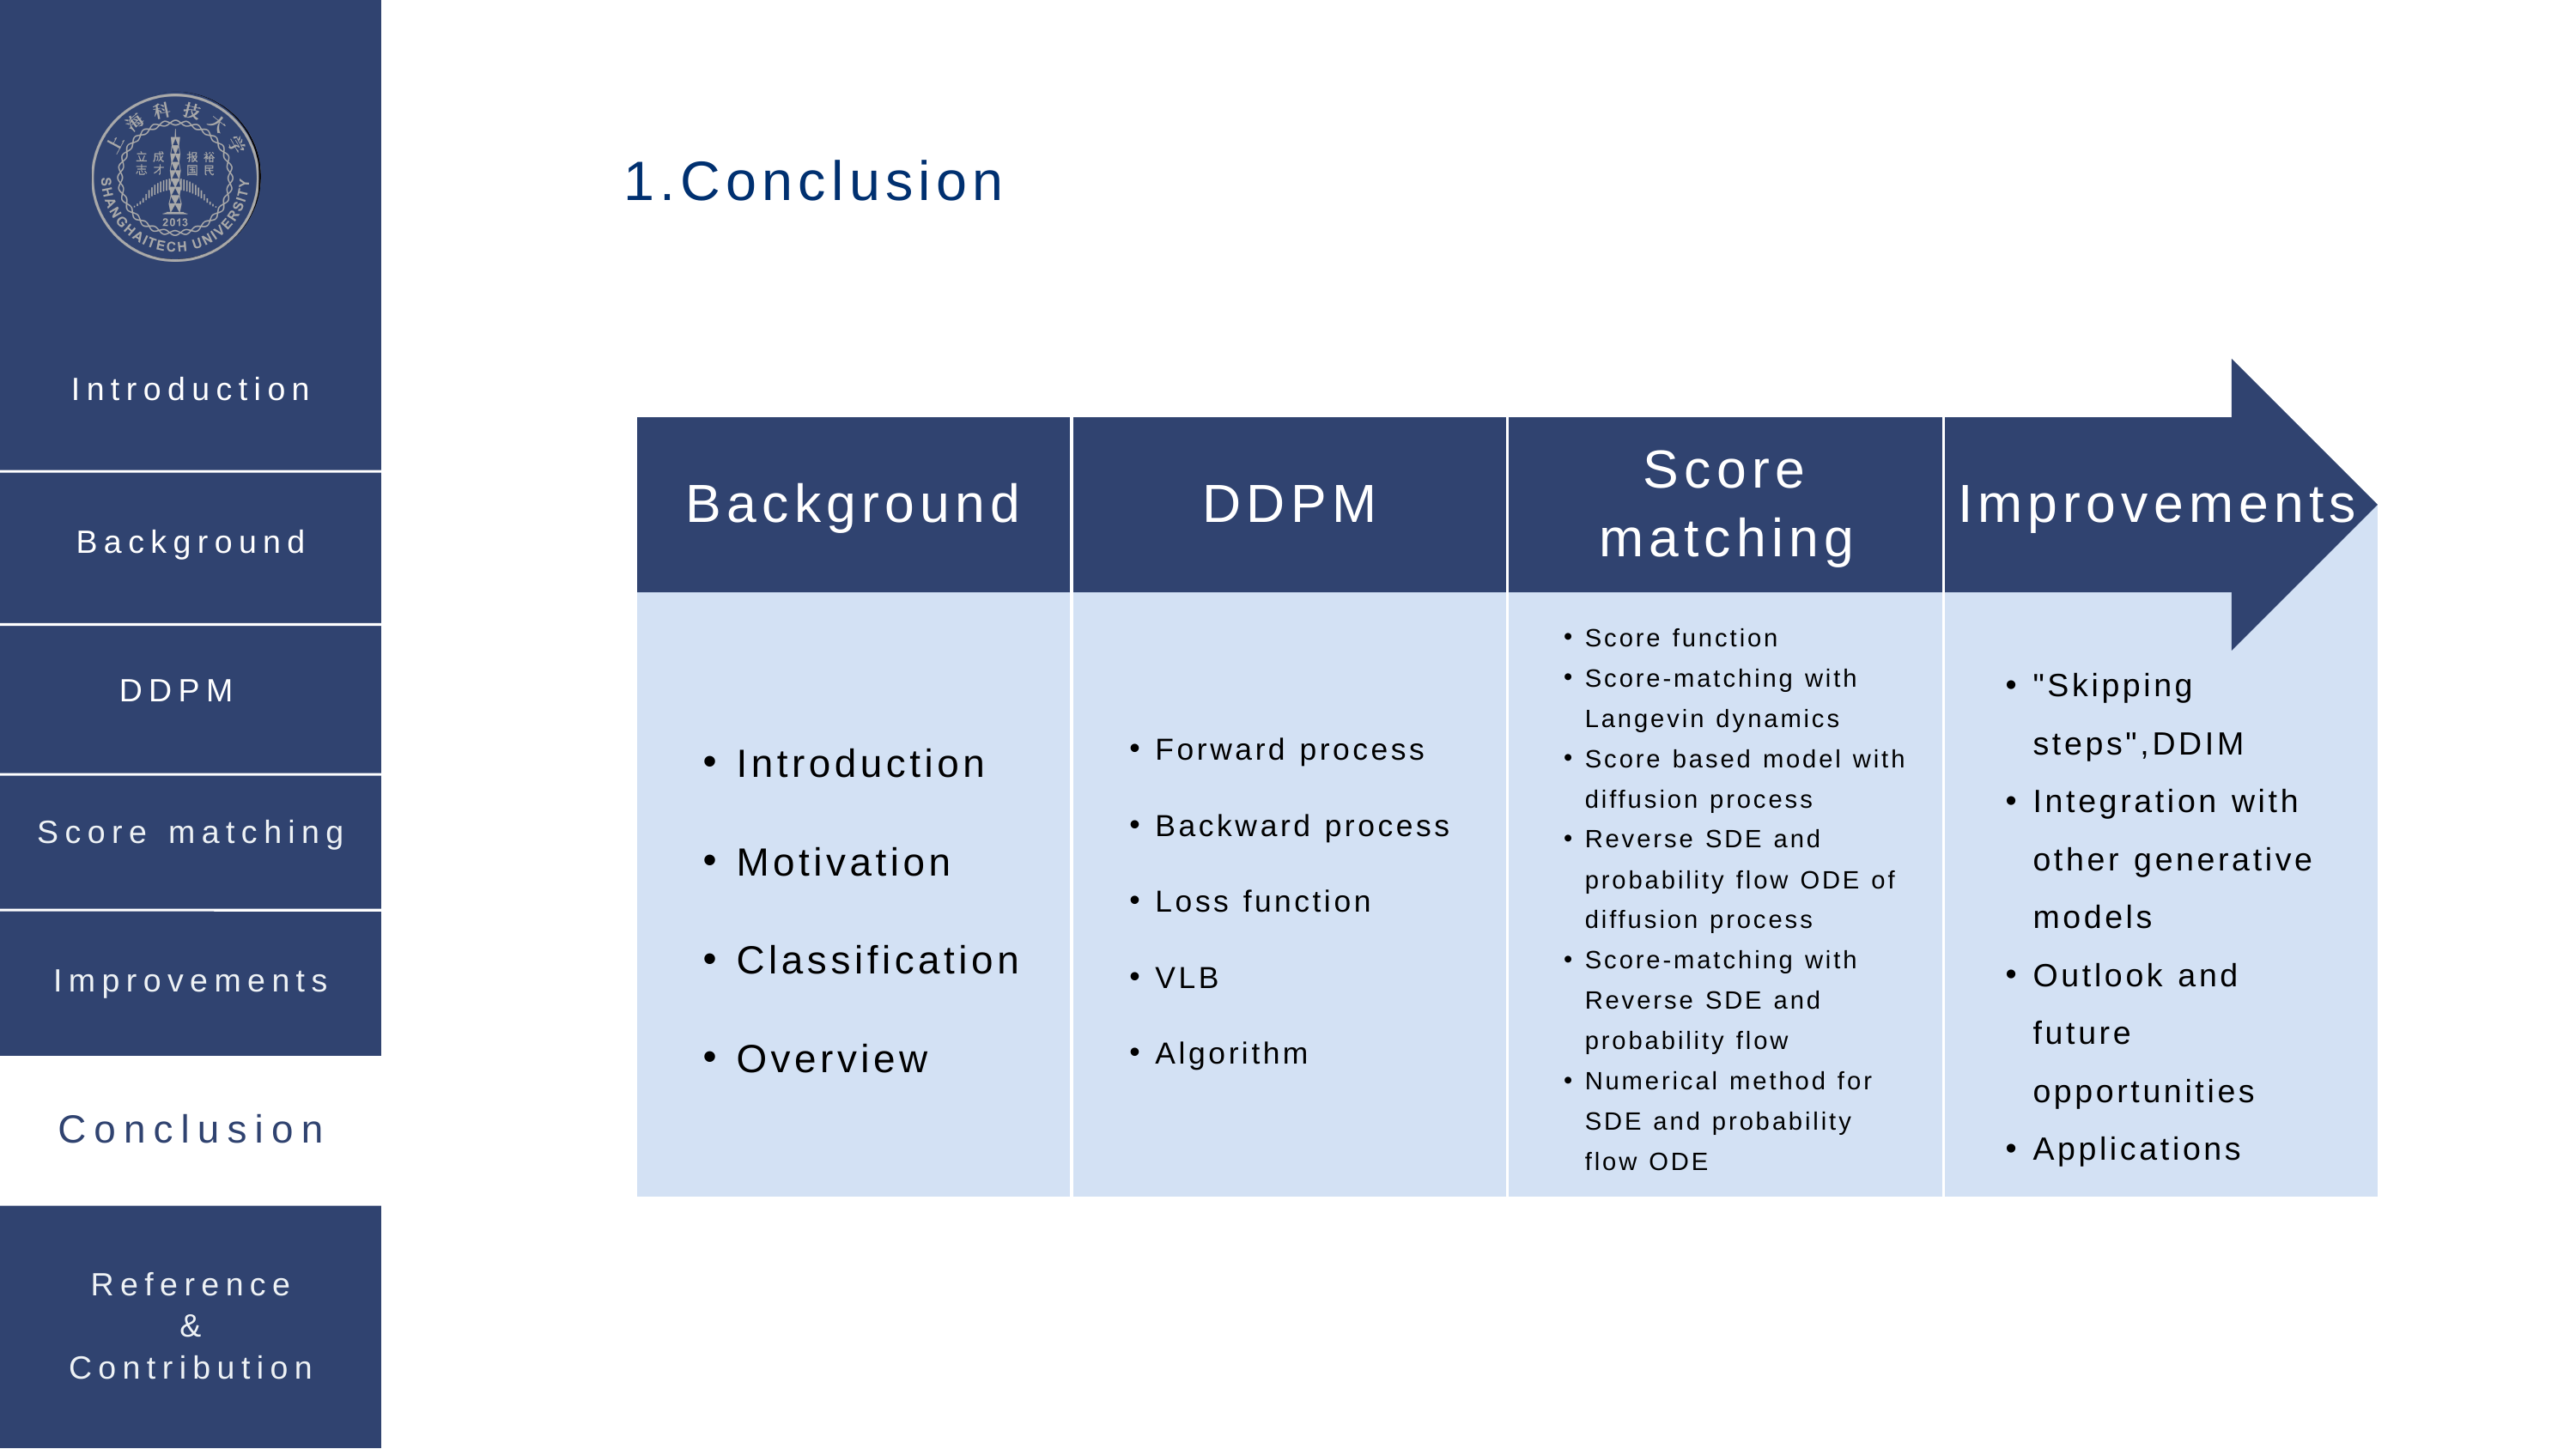

1.Conclusion

Introduction

Score matching
Background
DDPM
Improvements

Background

Score function
Score-matching with Langevin dynamics
Score based model with diffusion process
Reverse SDE and probability flow ODE of diffusion process
Score-matching with Reverse SDE and probability flow
Numerical method for SDE and probability flow ODE

"Skipping steps",DDIM
Integration with other generative models
Outlook and future opportunities
Applications
DDPM
Introduction
Motivation
Classification
Overview
Forward process
Backward process
Loss function
VLB
Algorithm

Score matching

Improvements

Conclusion
Reference
&
Contribution